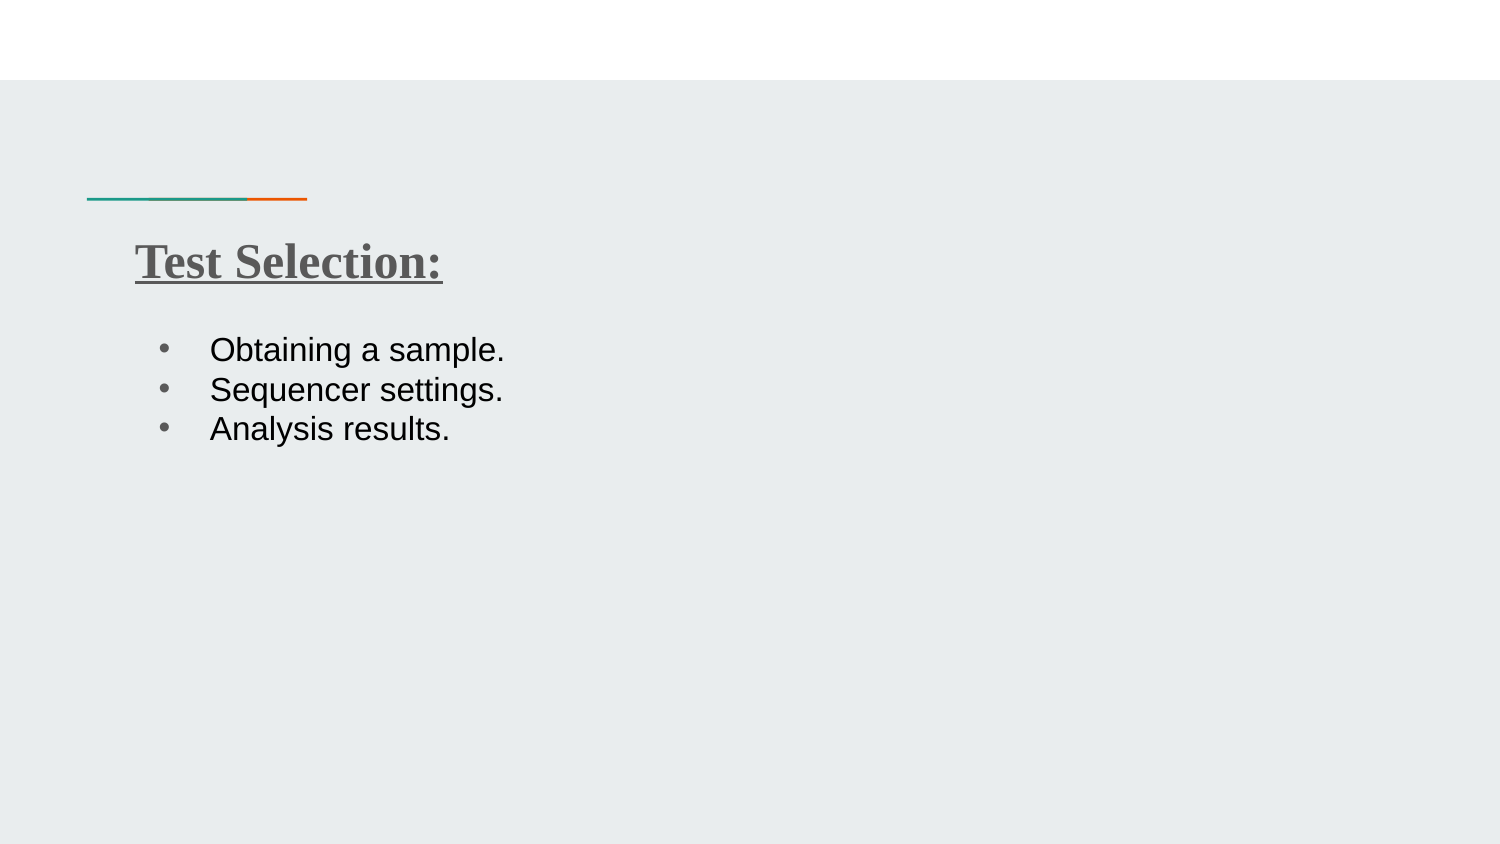

Test Selection:

Obtaining a sample.
Sequencer settings.
Analysis results.